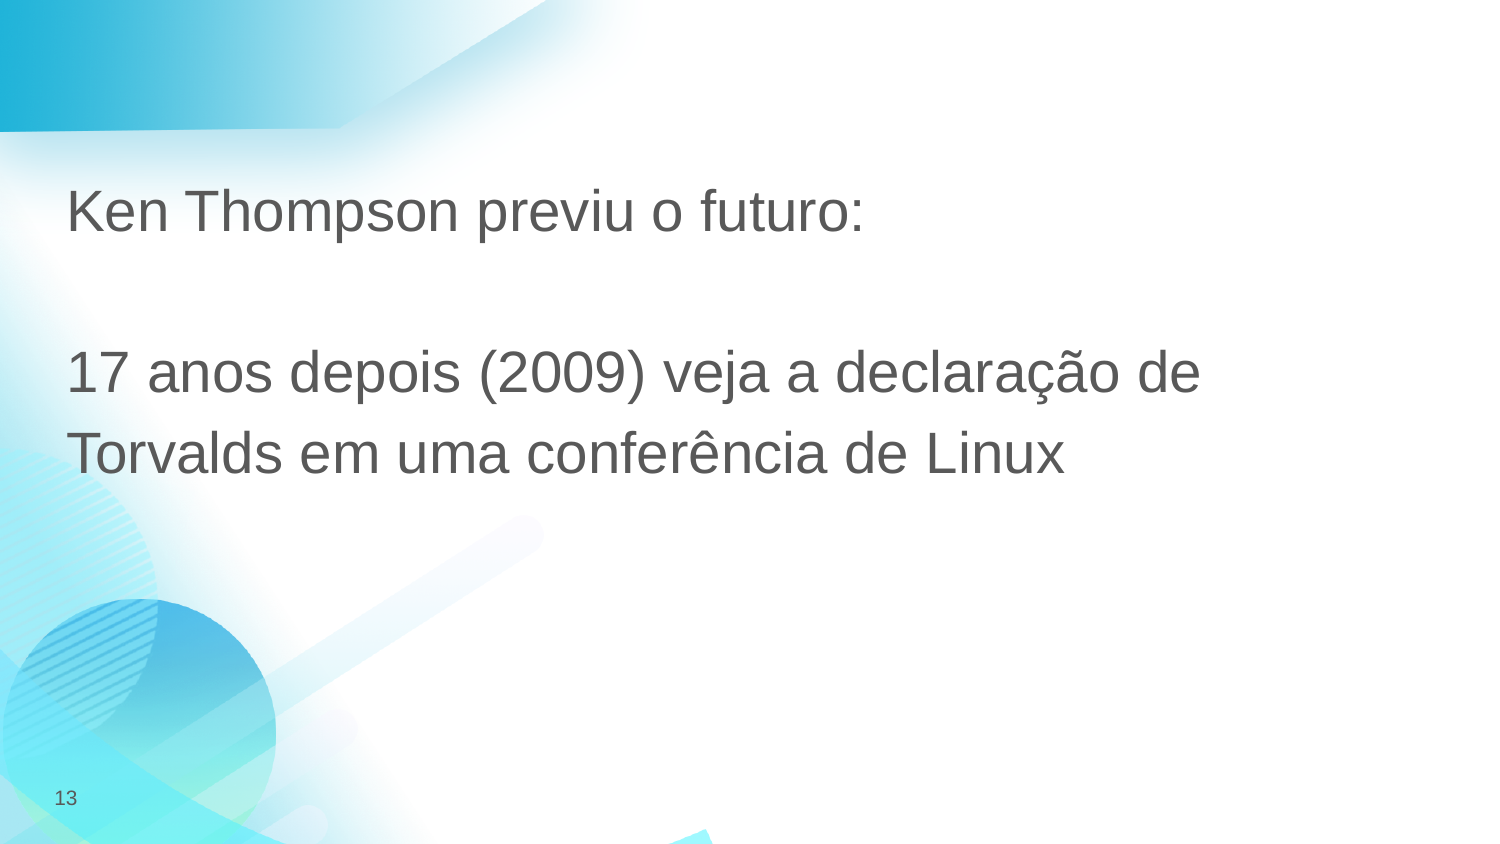

# Ken Thompson previu o futuro:

17 anos depois (2009) veja a declaração de Torvalds em uma conferência de Linux
13